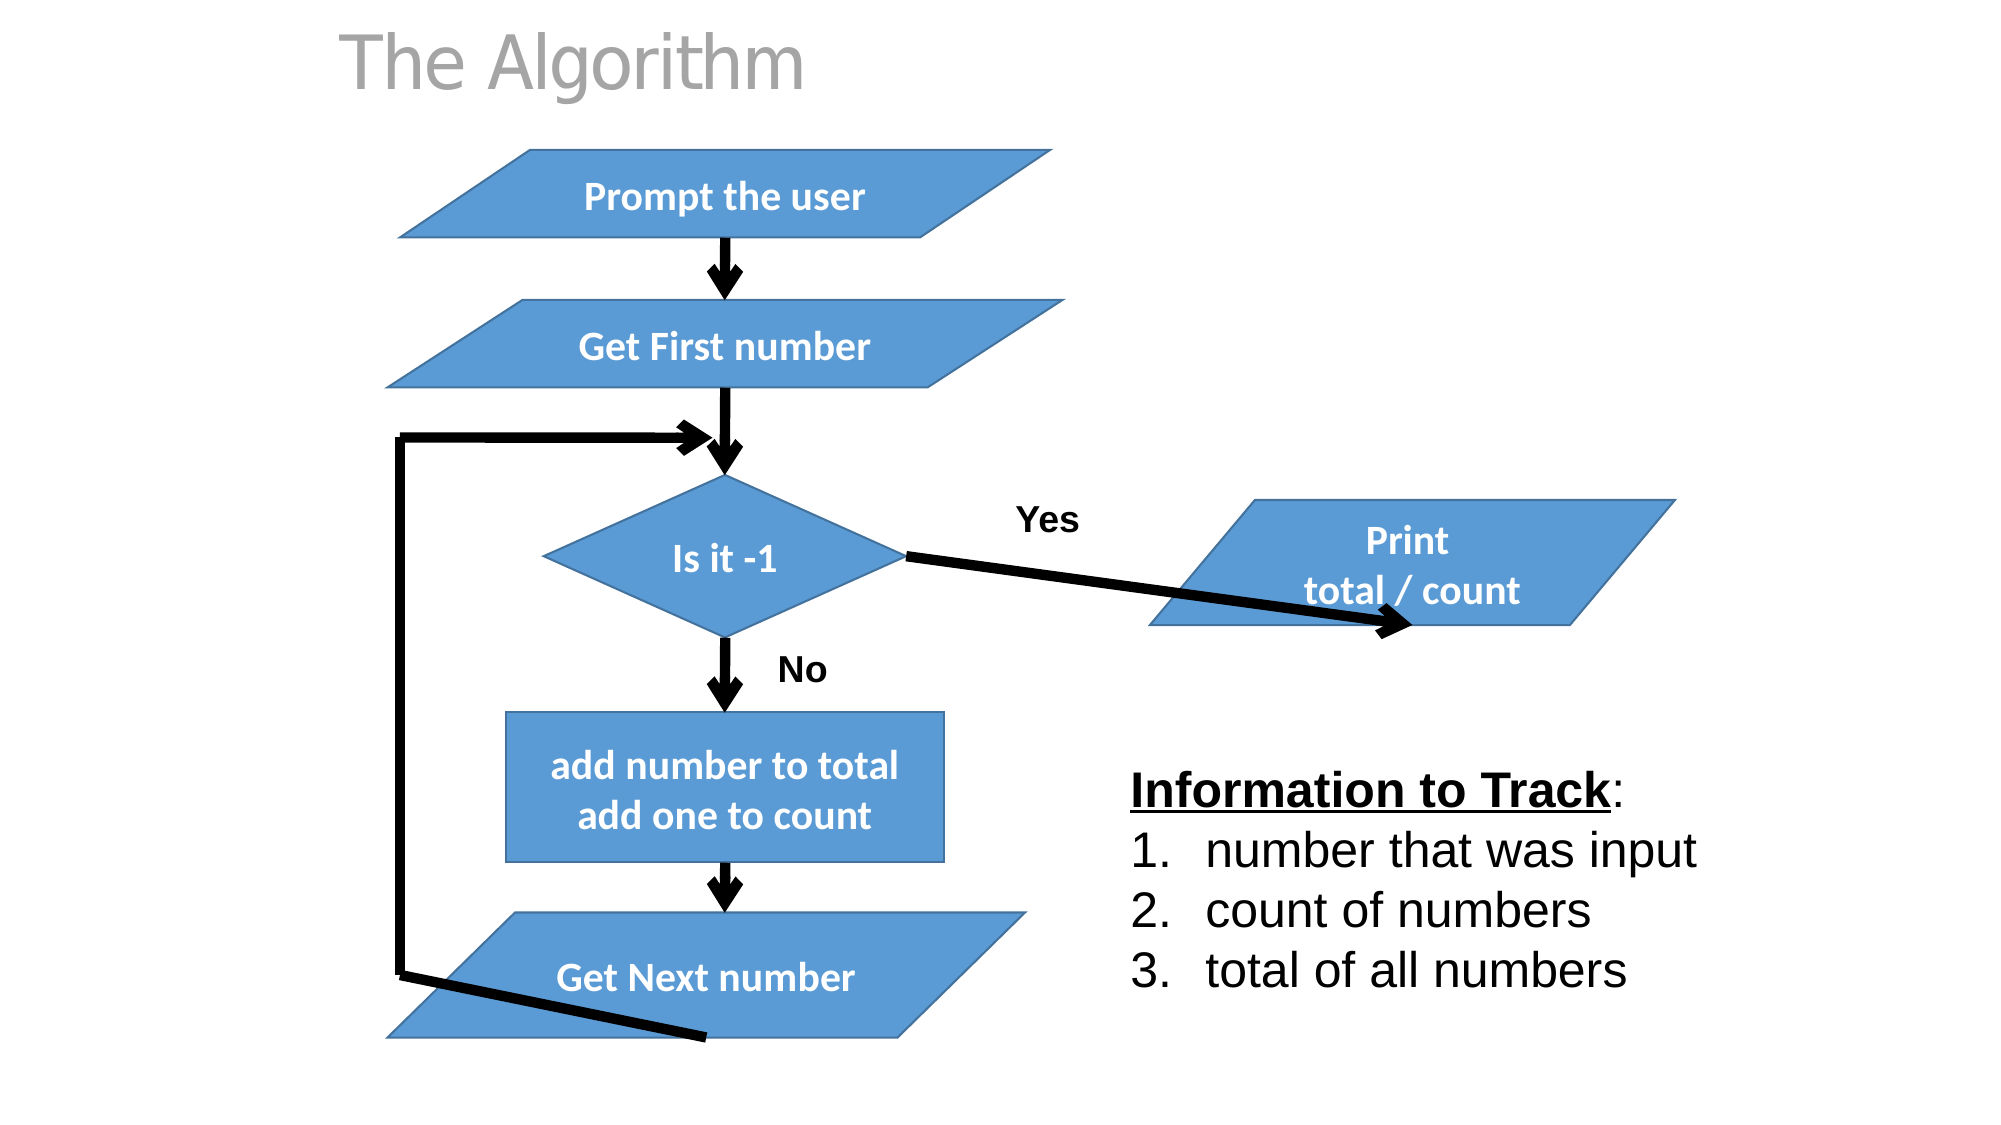

# The Algorithm
Prompt the user
Get First number
Is it -1
Yes
Print
total / count
No
add number to total
add one to count
Information to Track:
number that was input
count of numbers
total of all numbers
Get Next number